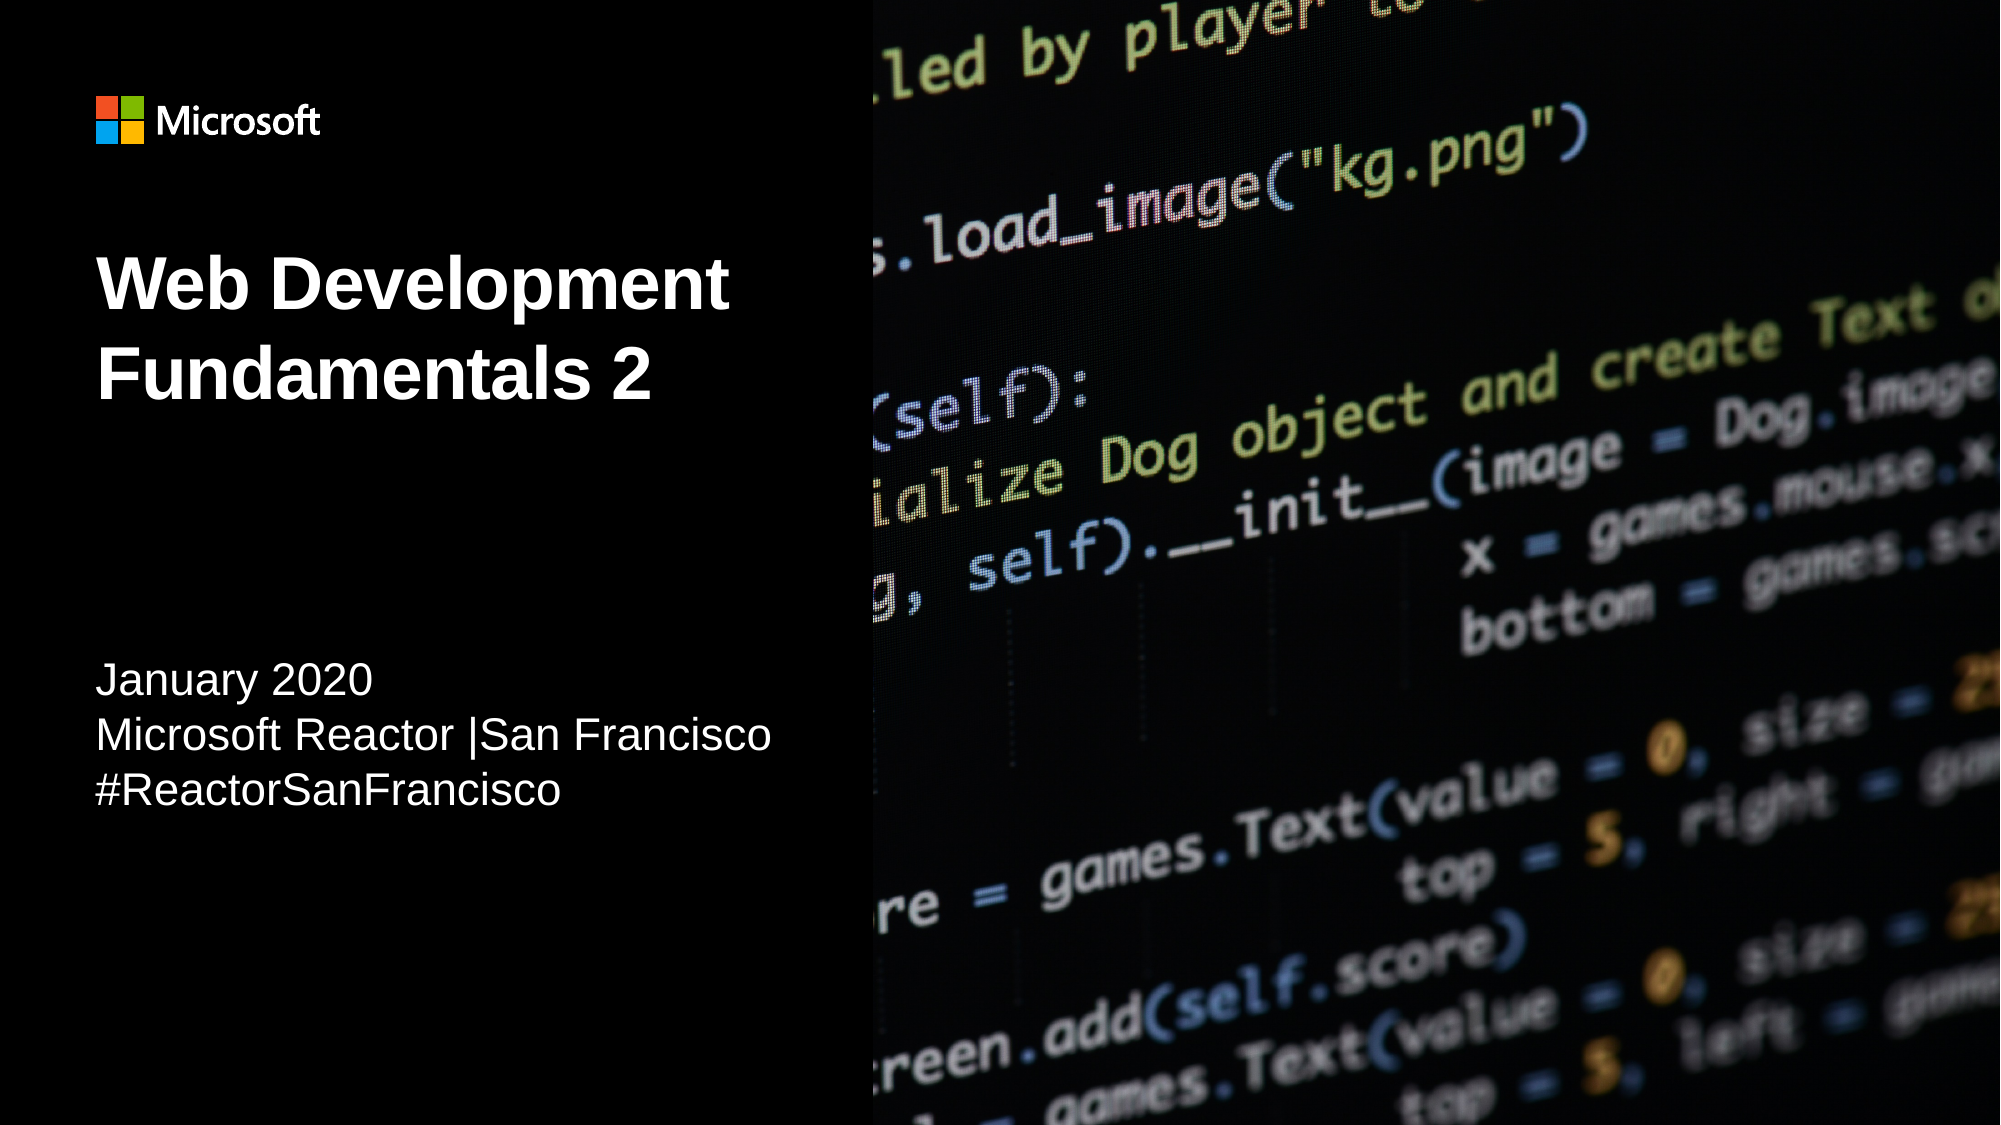

# Web Development Fundamentals 2
January 2020
Microsoft Reactor |San Francisco
#ReactorSanFrancisco